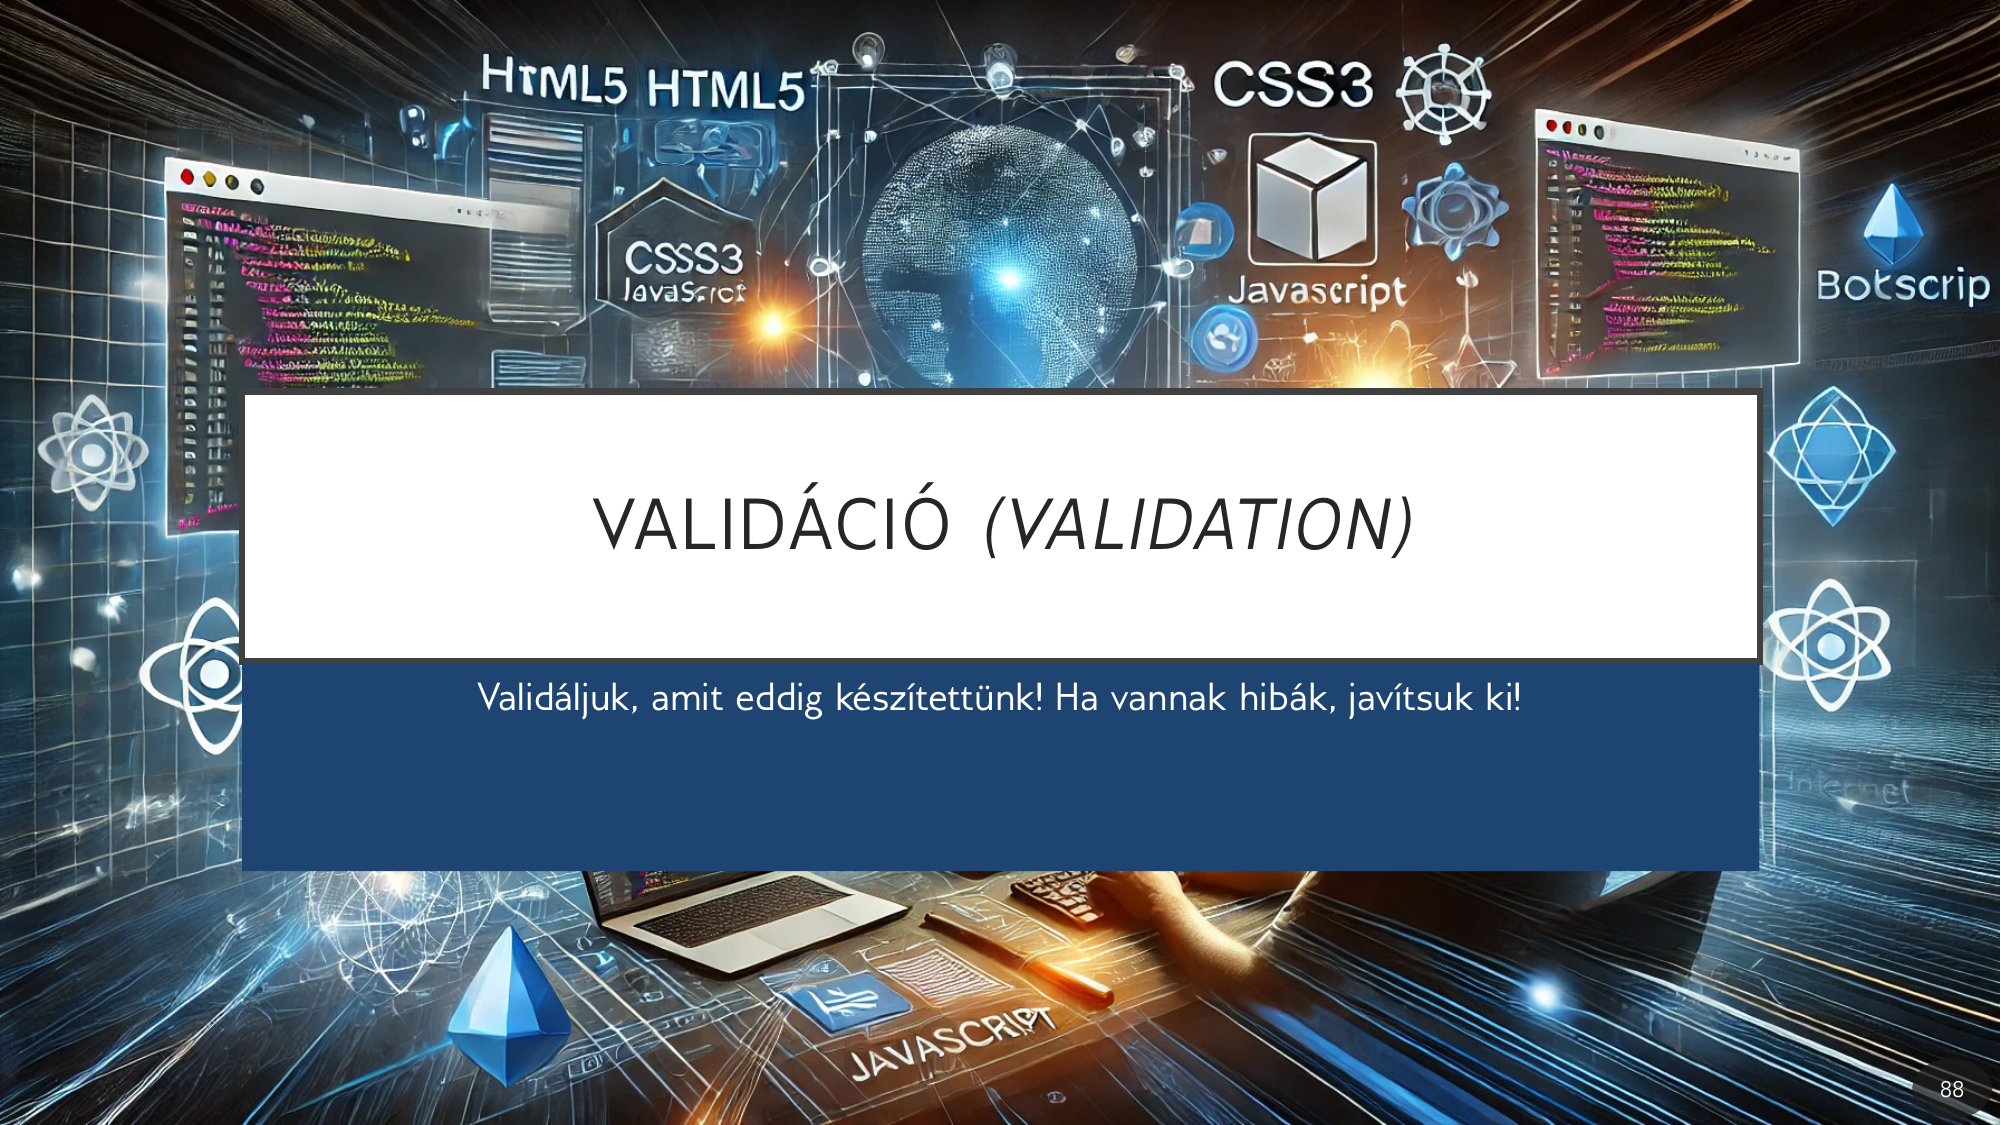

# Validáció (validation)
Validáljuk, amit eddig készítettünk! Ha vannak hibák, javítsuk ki!
88